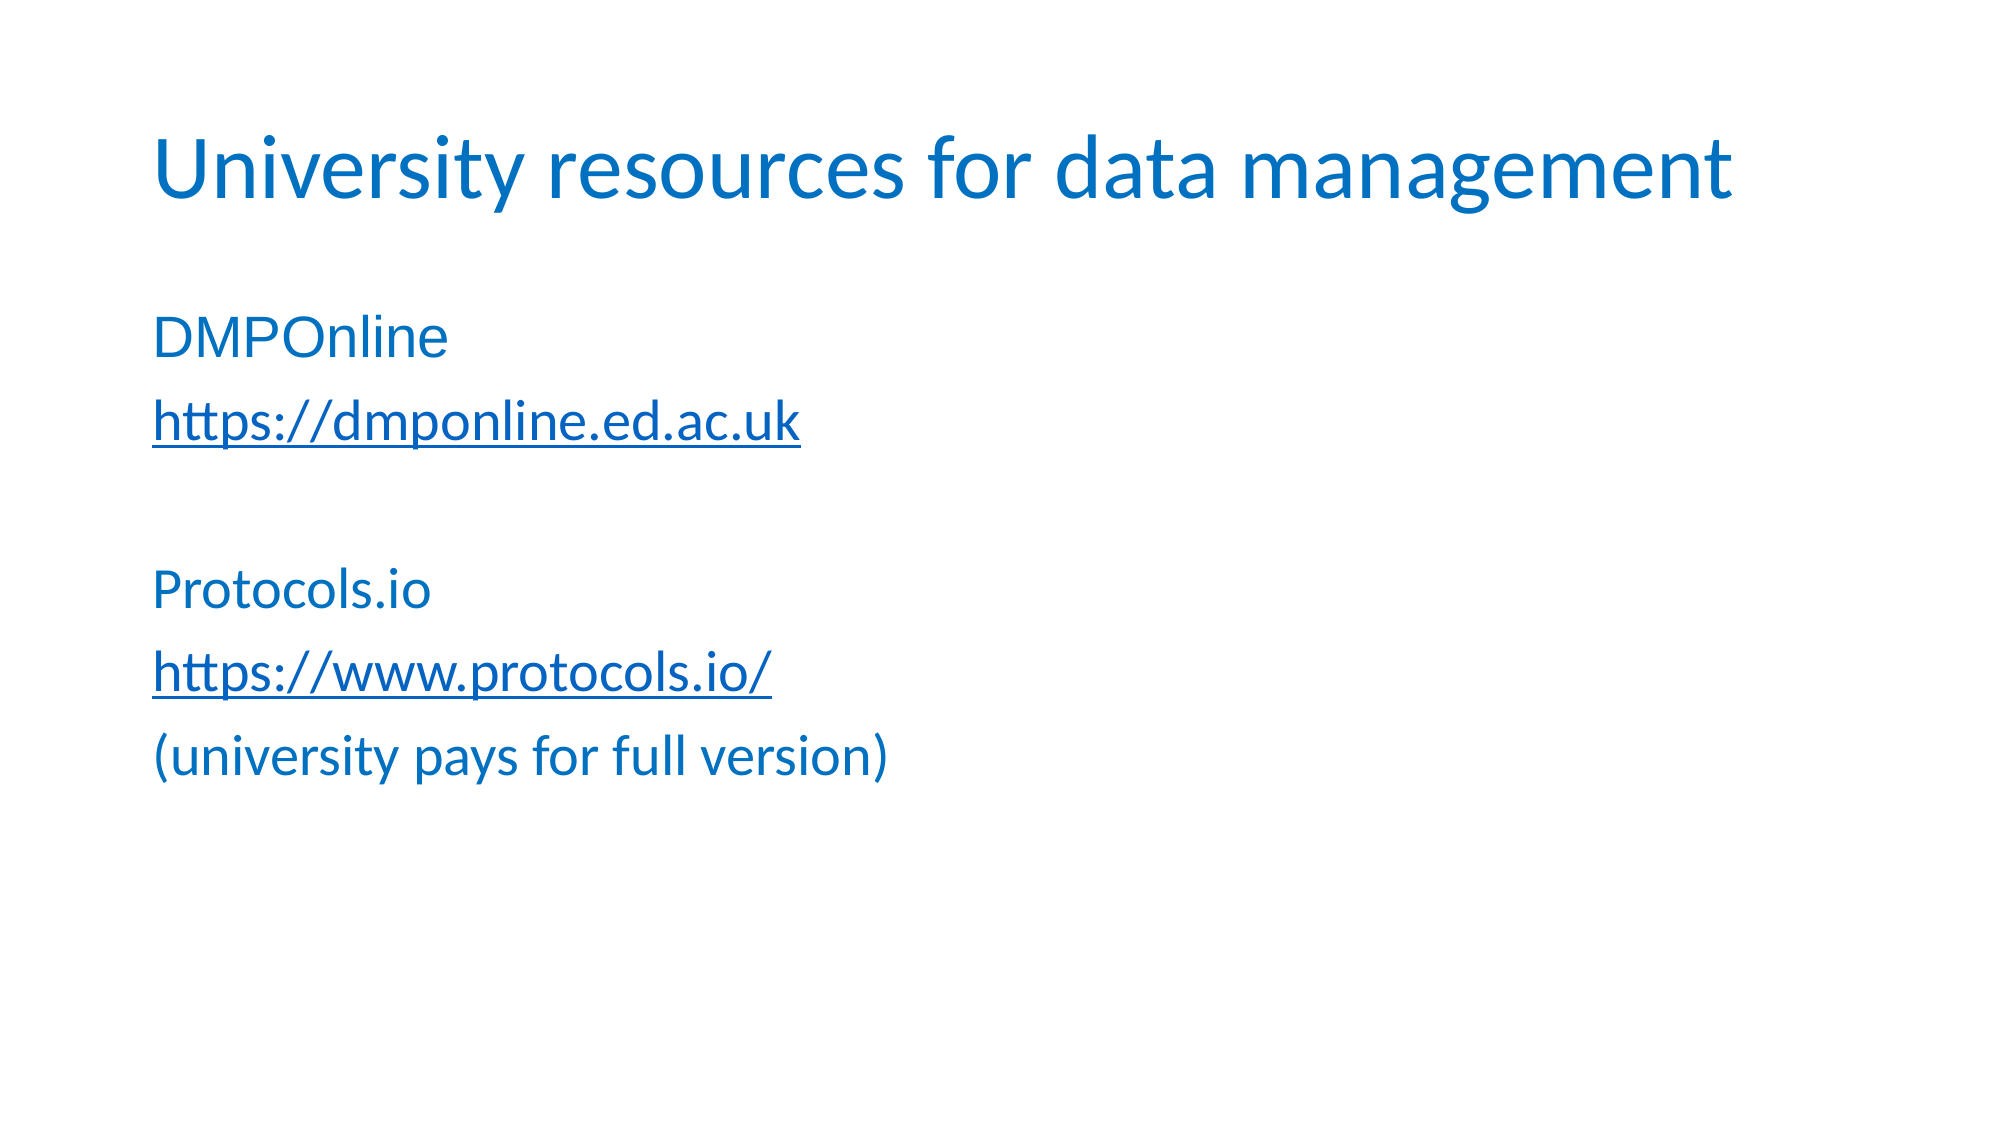

# University resources for data management
DMPOnline
https://dmponline.ed.ac.uk

Protocols.io
https://www.protocols.io/
(university pays for full version)